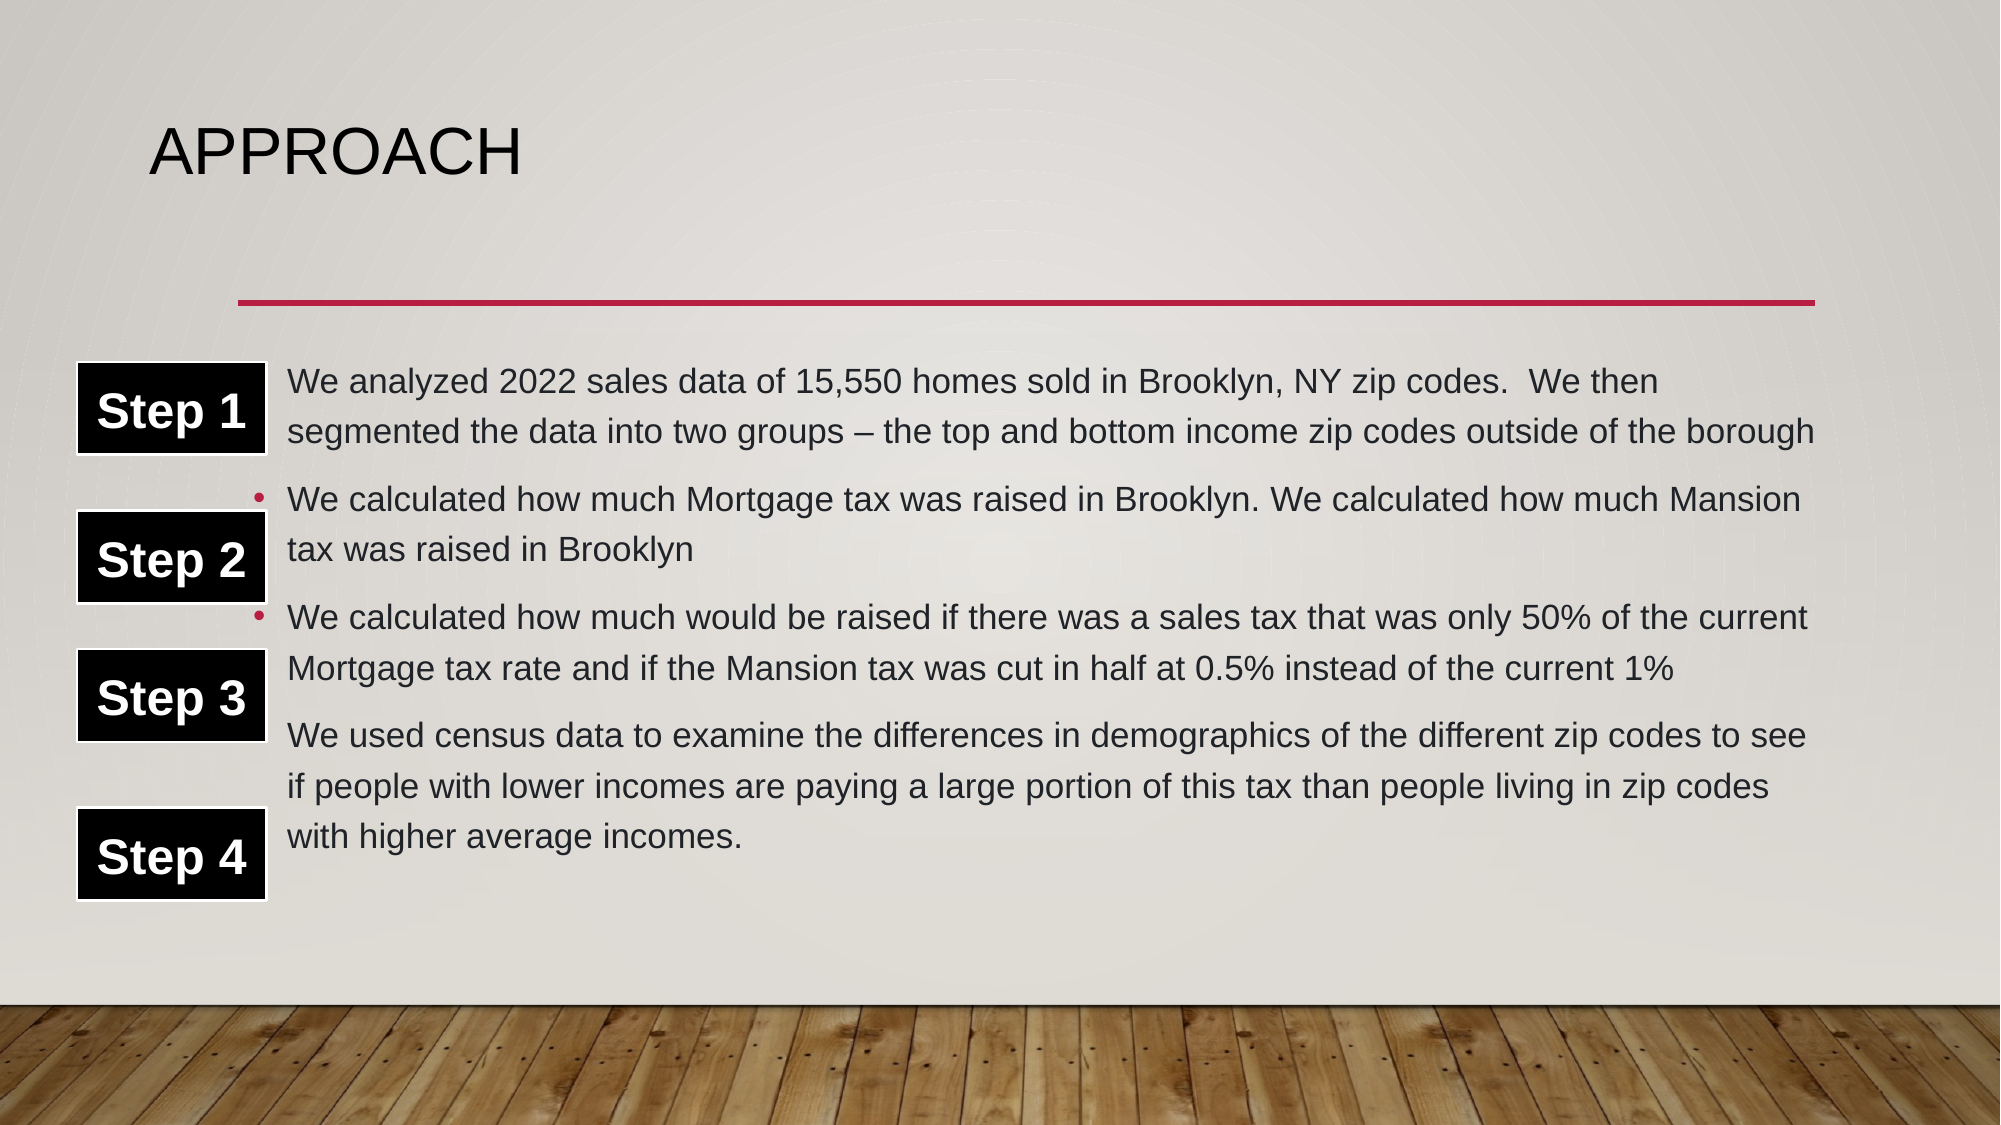

# APPROACH

We analyzed 2022 sales data of 15,550 homes sold in Brooklyn, NY zip codes.  We then segmented the data into two groups – the top and bottom income zip codes outside of the borough
We calculated how much Mortgage tax was raised in Brooklyn. We calculated how much Mansion tax was raised in Brooklyn
We calculated how much would be raised if there was a sales tax that was only 50% of the current Mortgage tax rate and if the Mansion tax was cut in half at 0.5% instead of the current 1%
We used census data to examine the differences in demographics of the different zip codes to see if people with lower incomes are paying a large portion of this tax than people living in zip codes with higher average incomes.
Step 1
Step 2
Step 3
Step 4